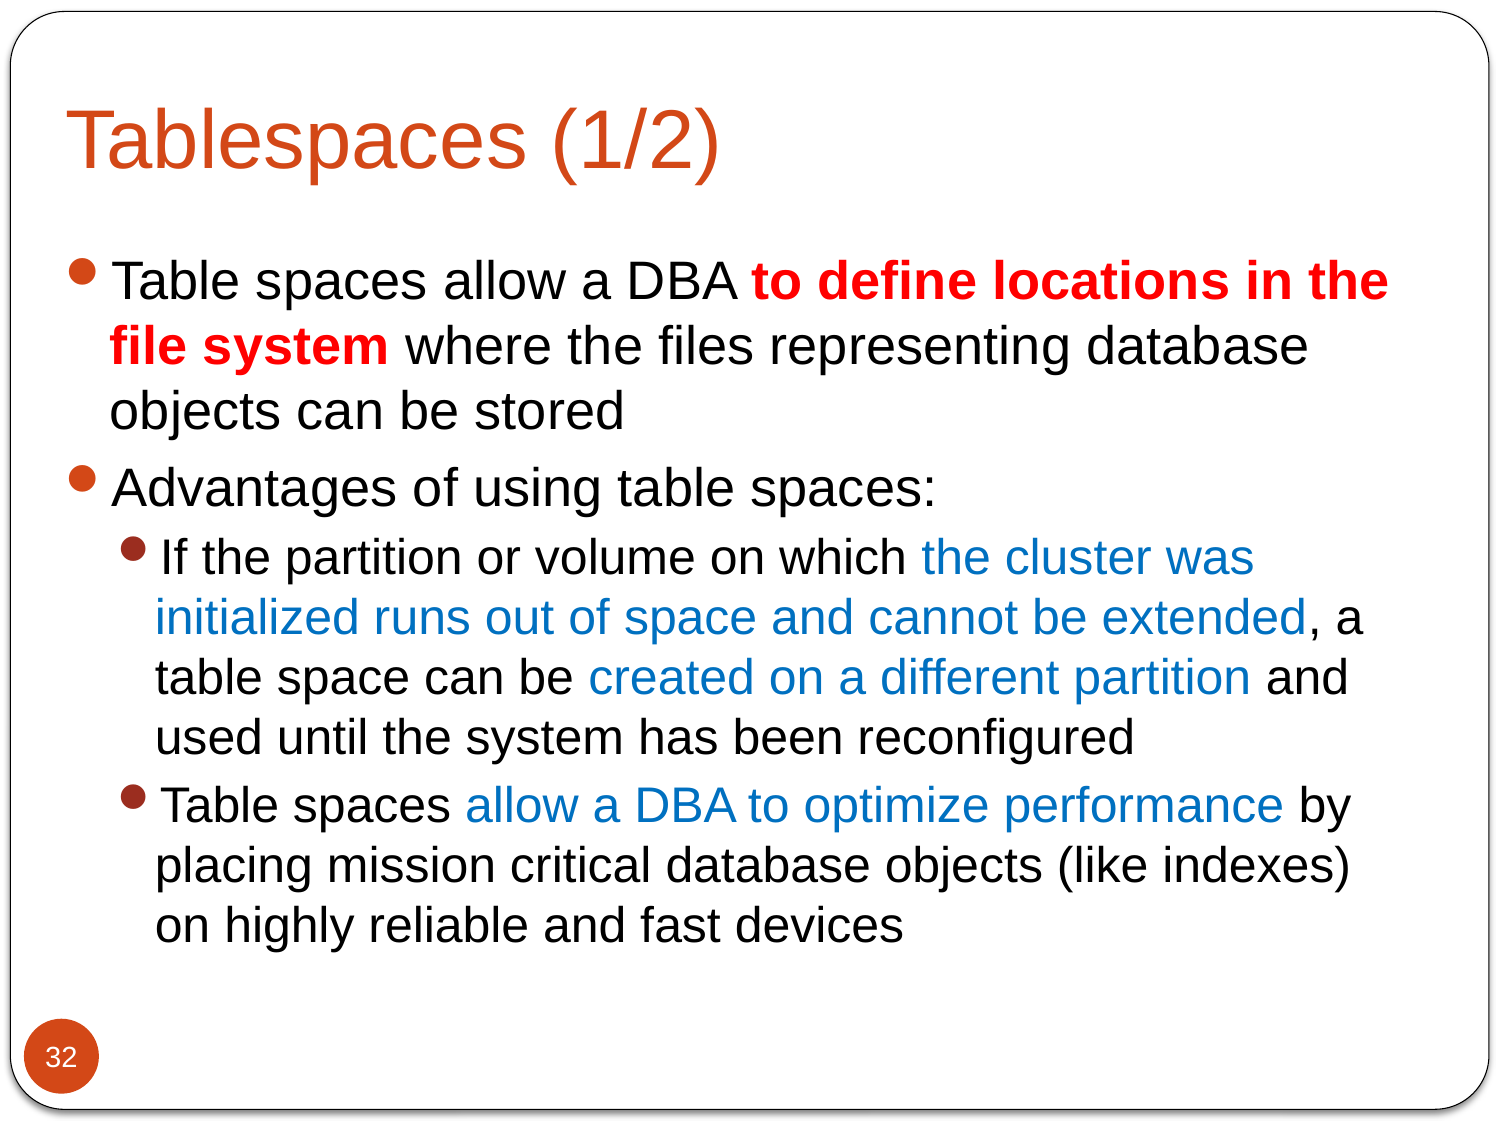

# Tablespaces (1/2)
Table spaces allow a DBA to define locations in the file system where the files representing database objects can be stored
Advantages of using table spaces:
If the partition or volume on which the cluster was initialized runs out of space and cannot be extended, a table space can be created on a different partition and used until the system has been reconfigured
Table spaces allow a DBA to optimize performance by placing mission critical database objects (like indexes) on highly reliable and fast devices
32